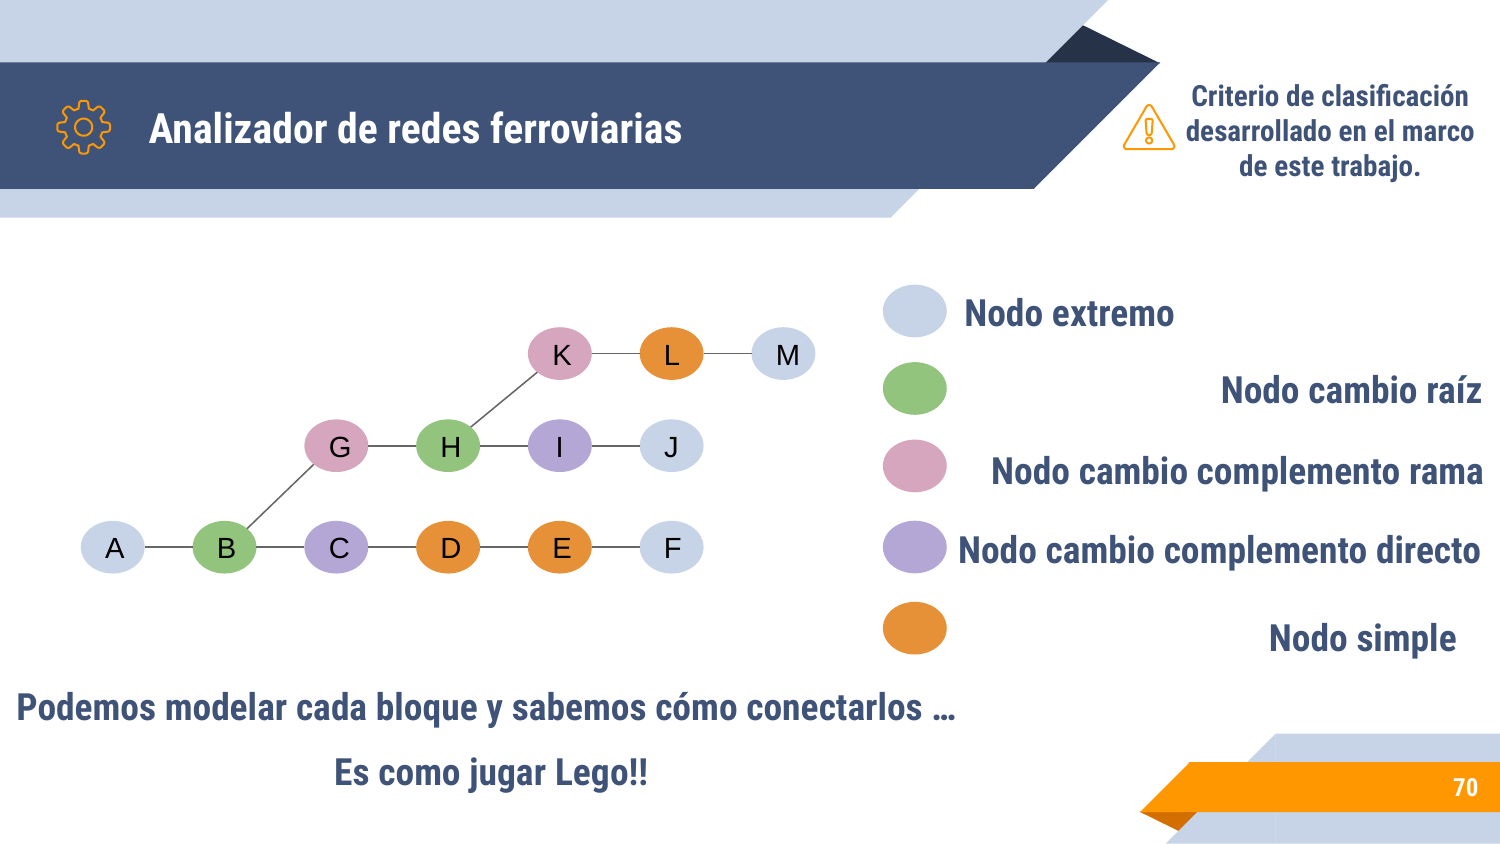

# Analizador de redes ferroviarias
Criterio de clasificación desarrollado en el marco de este trabajo.

Nodo extremo

K
L
M
Nodo cambio raíz

Nodo cambio complemento rama
G
H
I
J

Nodo cambio complemento directo

A
B
C
D
E
F
Nodo simple

Podemos modelar cada bloque y sabemos cómo conectarlos …
Es como jugar Lego!!
70